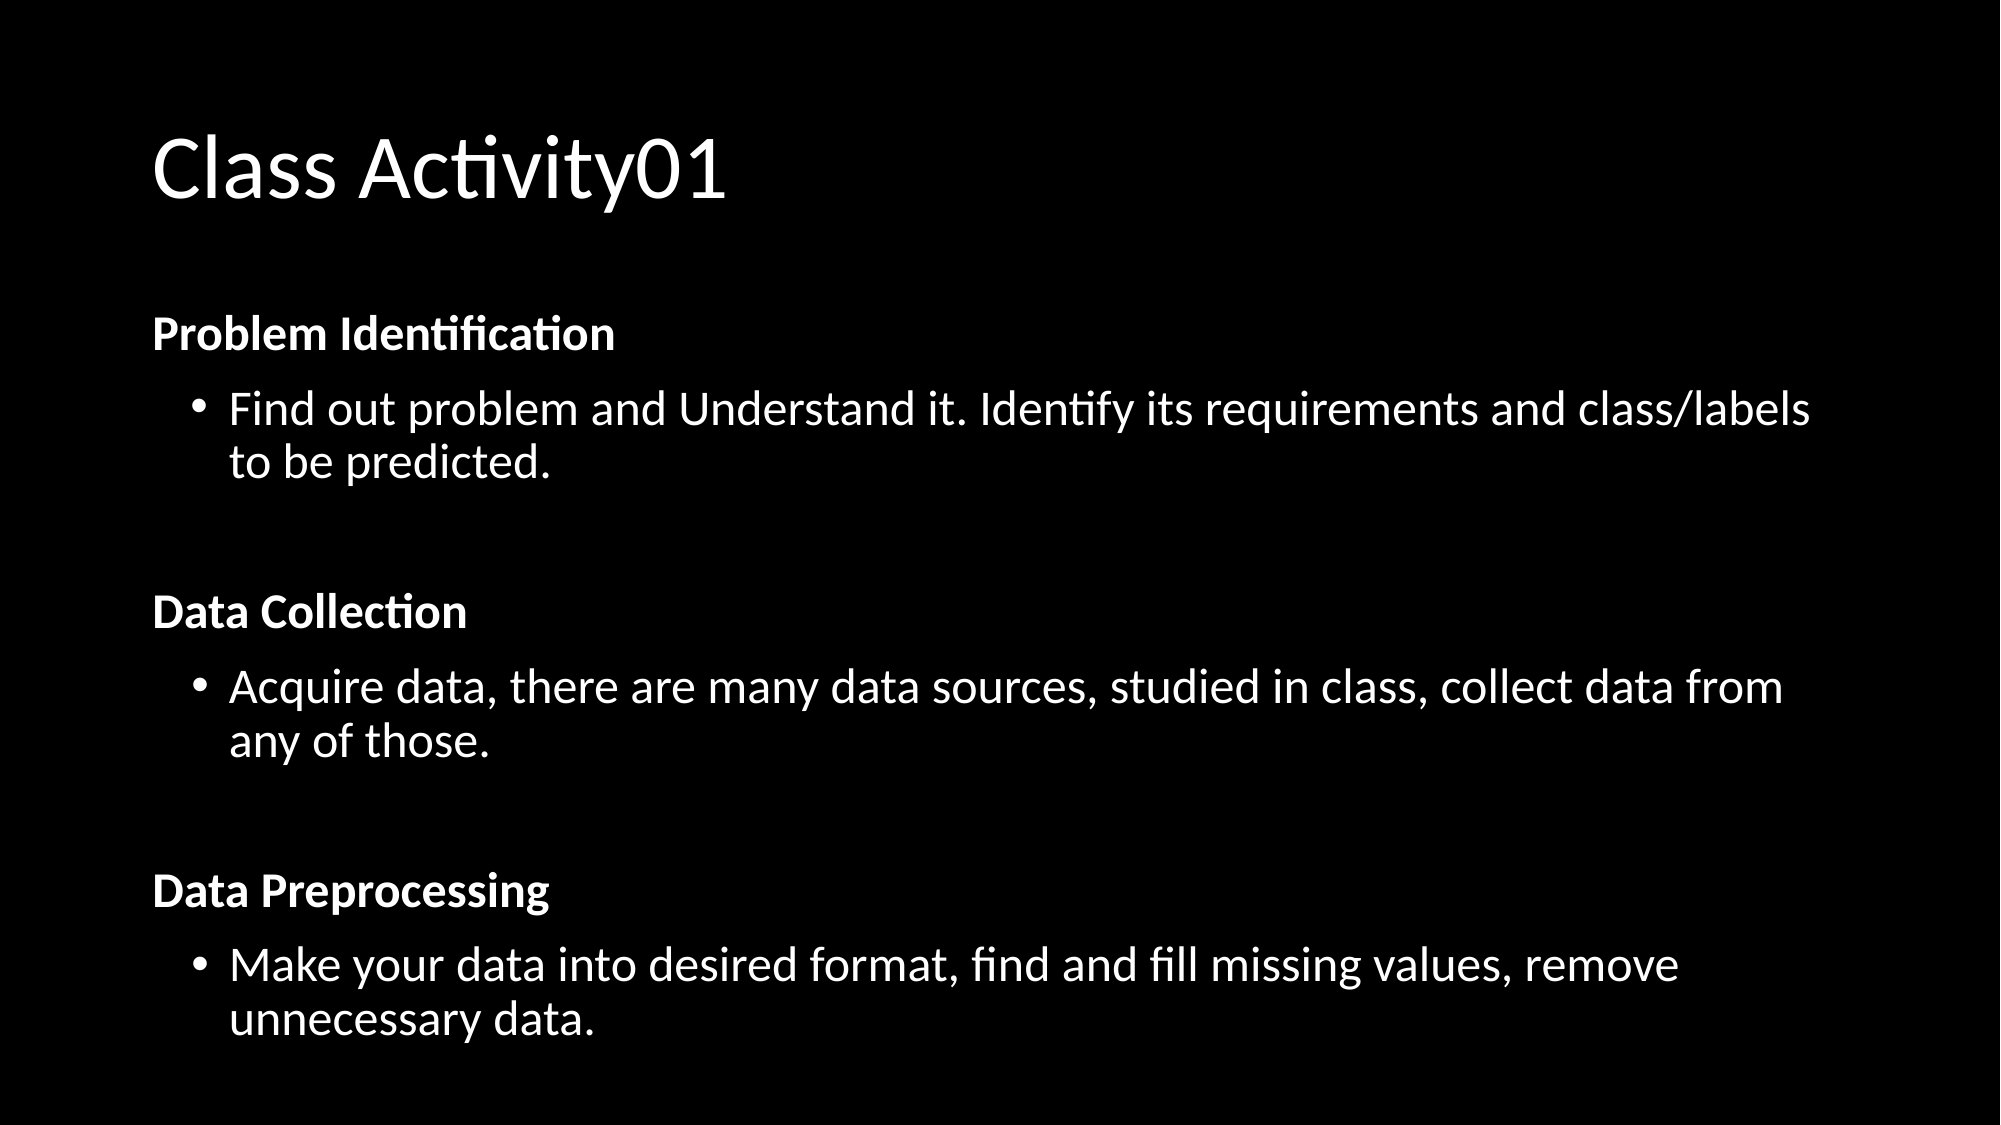

# Class Activity01
Problem Identification
Find out problem and Understand it. Identify its requirements and class/labels to be predicted.

Data Collection
Acquire data, there are many data sources, studied in class, collect data from any of those.

Data Preprocessing
Make your data into desired format, find and fill missing values, remove unnecessary data.